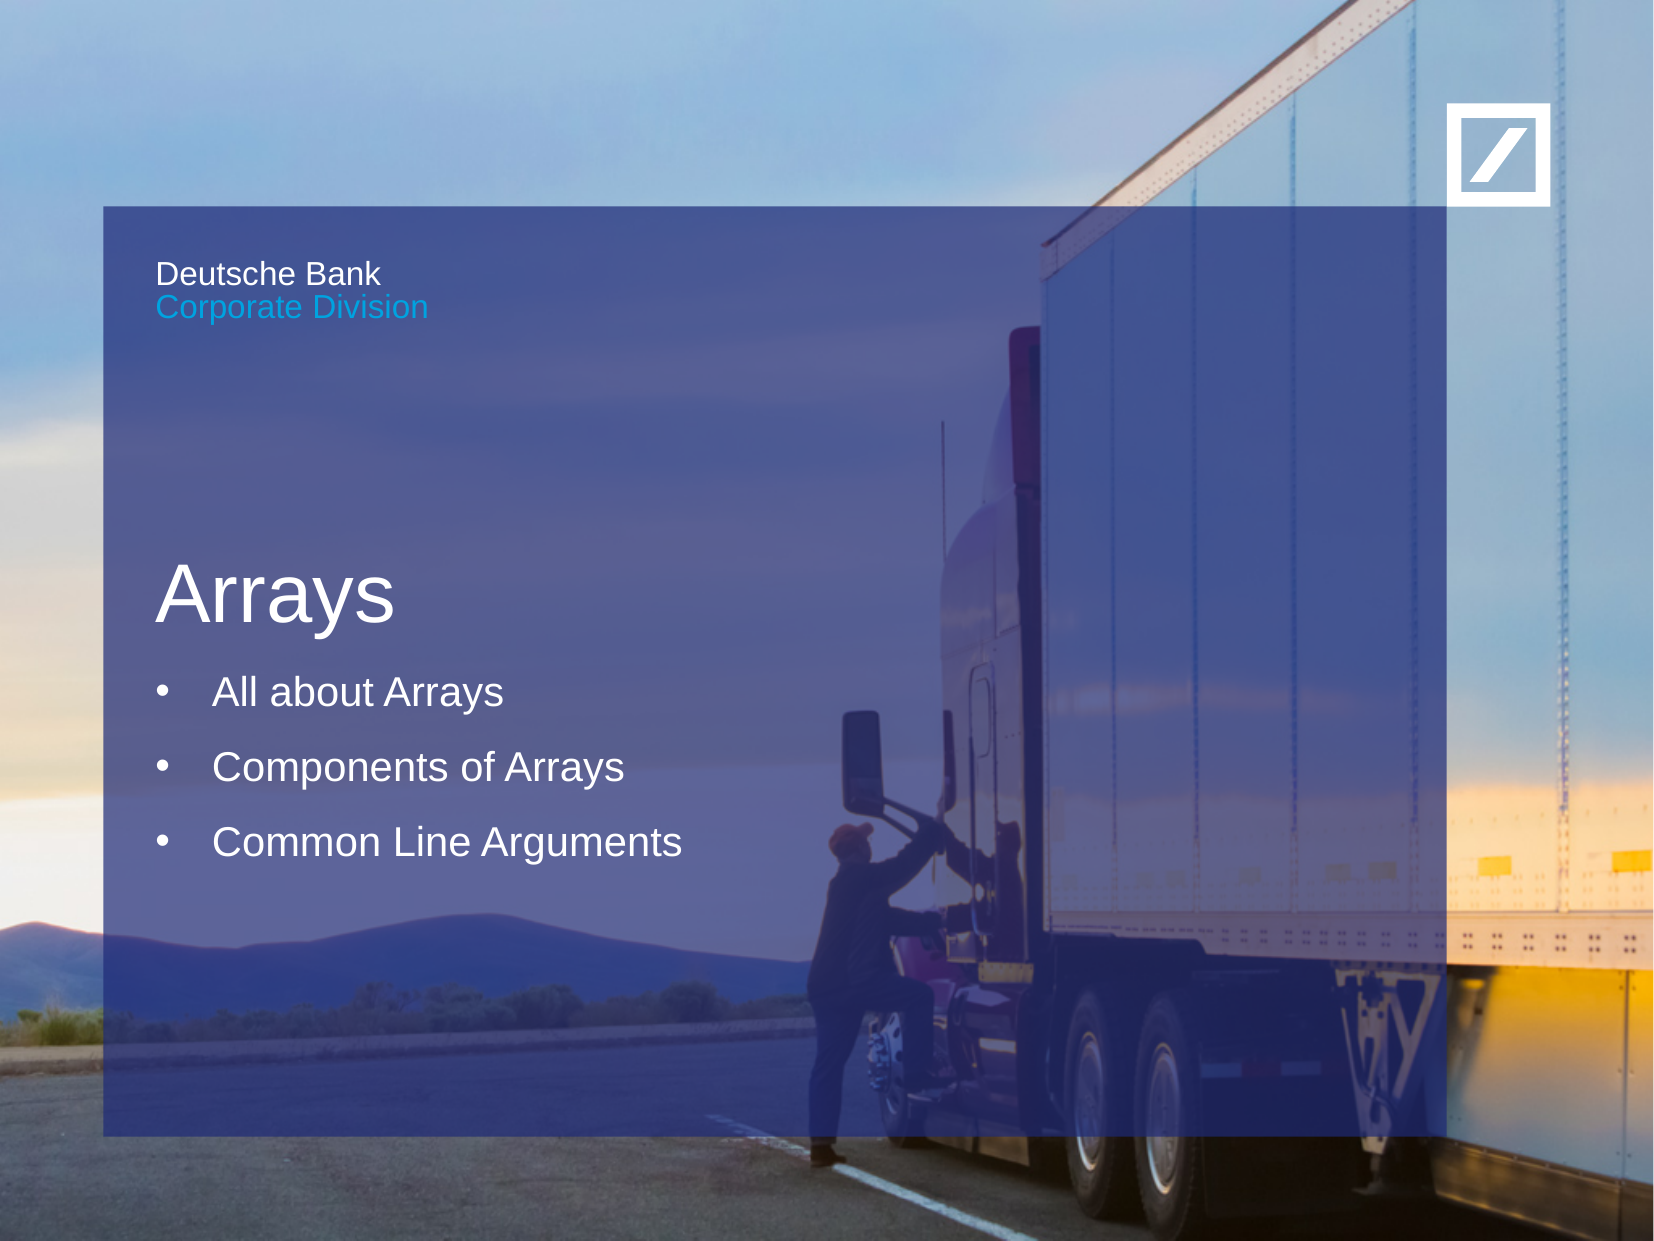

Arrays
All about Arrays
Components of Arrays
Common Line Arguments